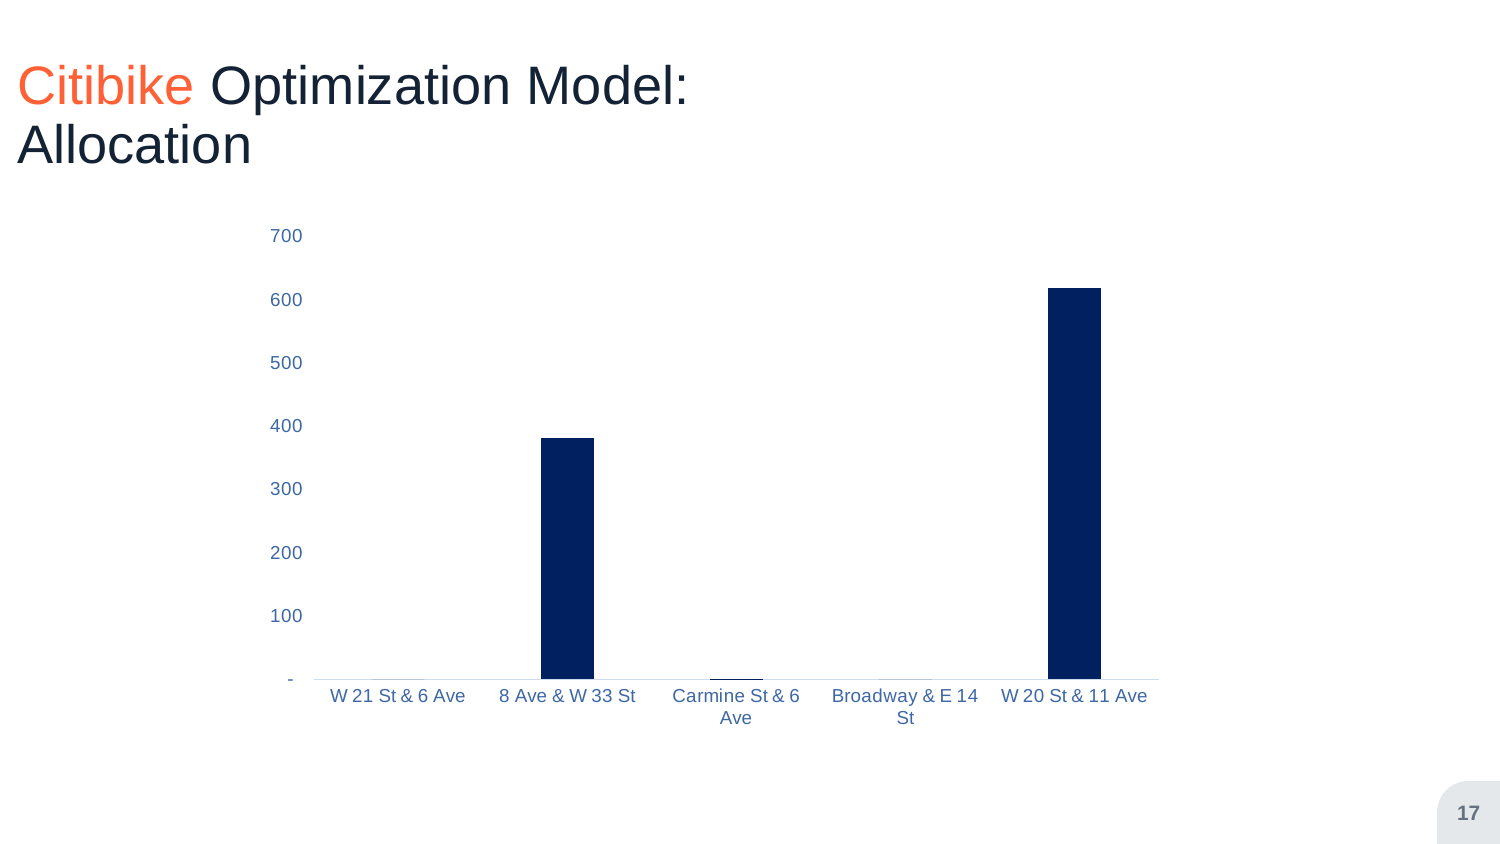

Citibike Optimization Model: Allocation

### Chart

| Category |  |
|---|---|
| W 21 St & 6 Ave | 0.0 |
| 8 Ave & W 33 St | 380.99999999999994 |
| Carmine St & 6 Ave | 5.684341886080802e-14 |
| Broadway & E 14 St | 0.0 |
| W 20 St & 11 Ave | 619.0 |
17